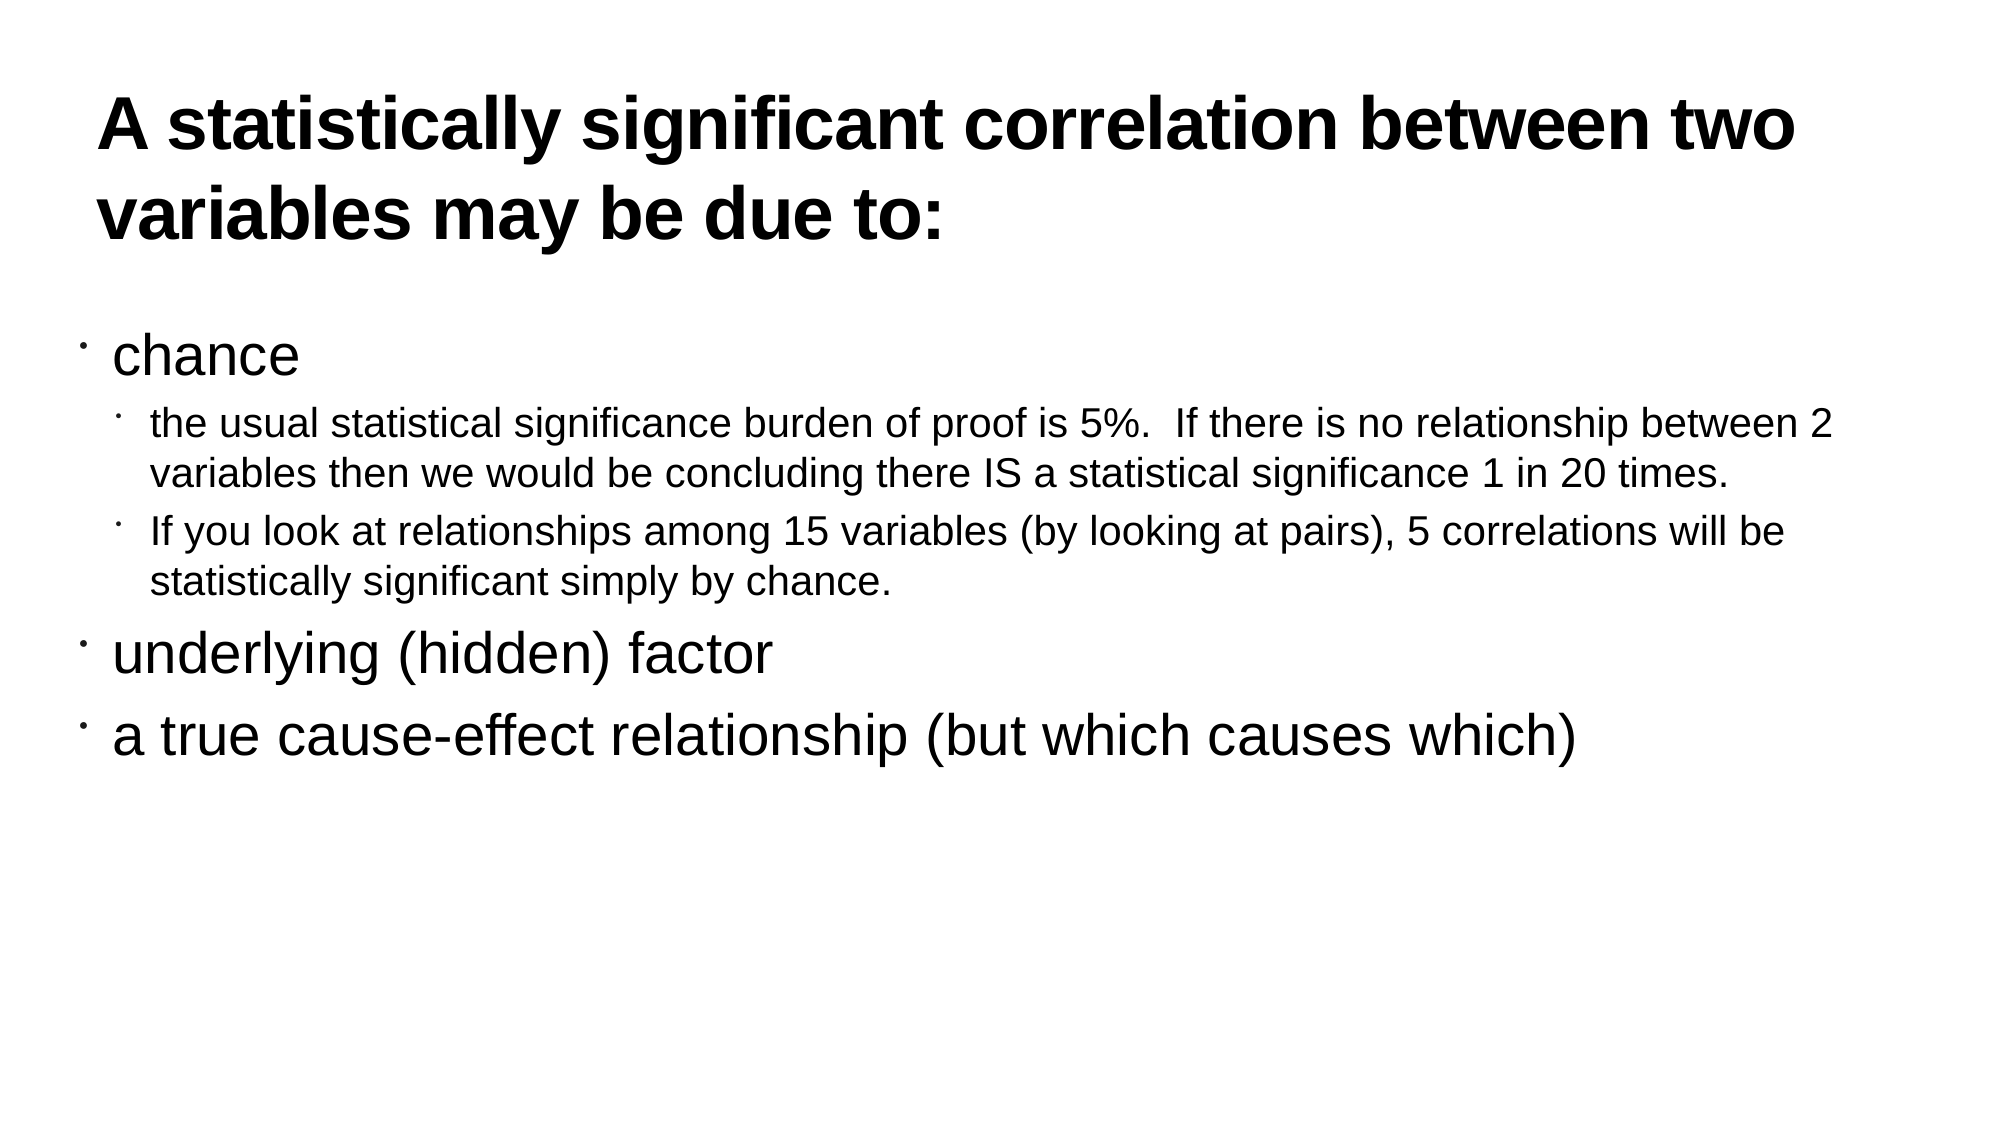

# A statistically significant correlation between two variables may be due to:
chance
the usual statistical significance burden of proof is 5%.  If there is no relationship between 2 variables then we would be concluding there IS a statistical significance 1 in 20 times.
If you look at relationships among 15 variables (by looking at pairs), 5 correlations will be statistically significant simply by chance.
underlying (hidden) factor
a true cause-effect relationship (but which causes which)